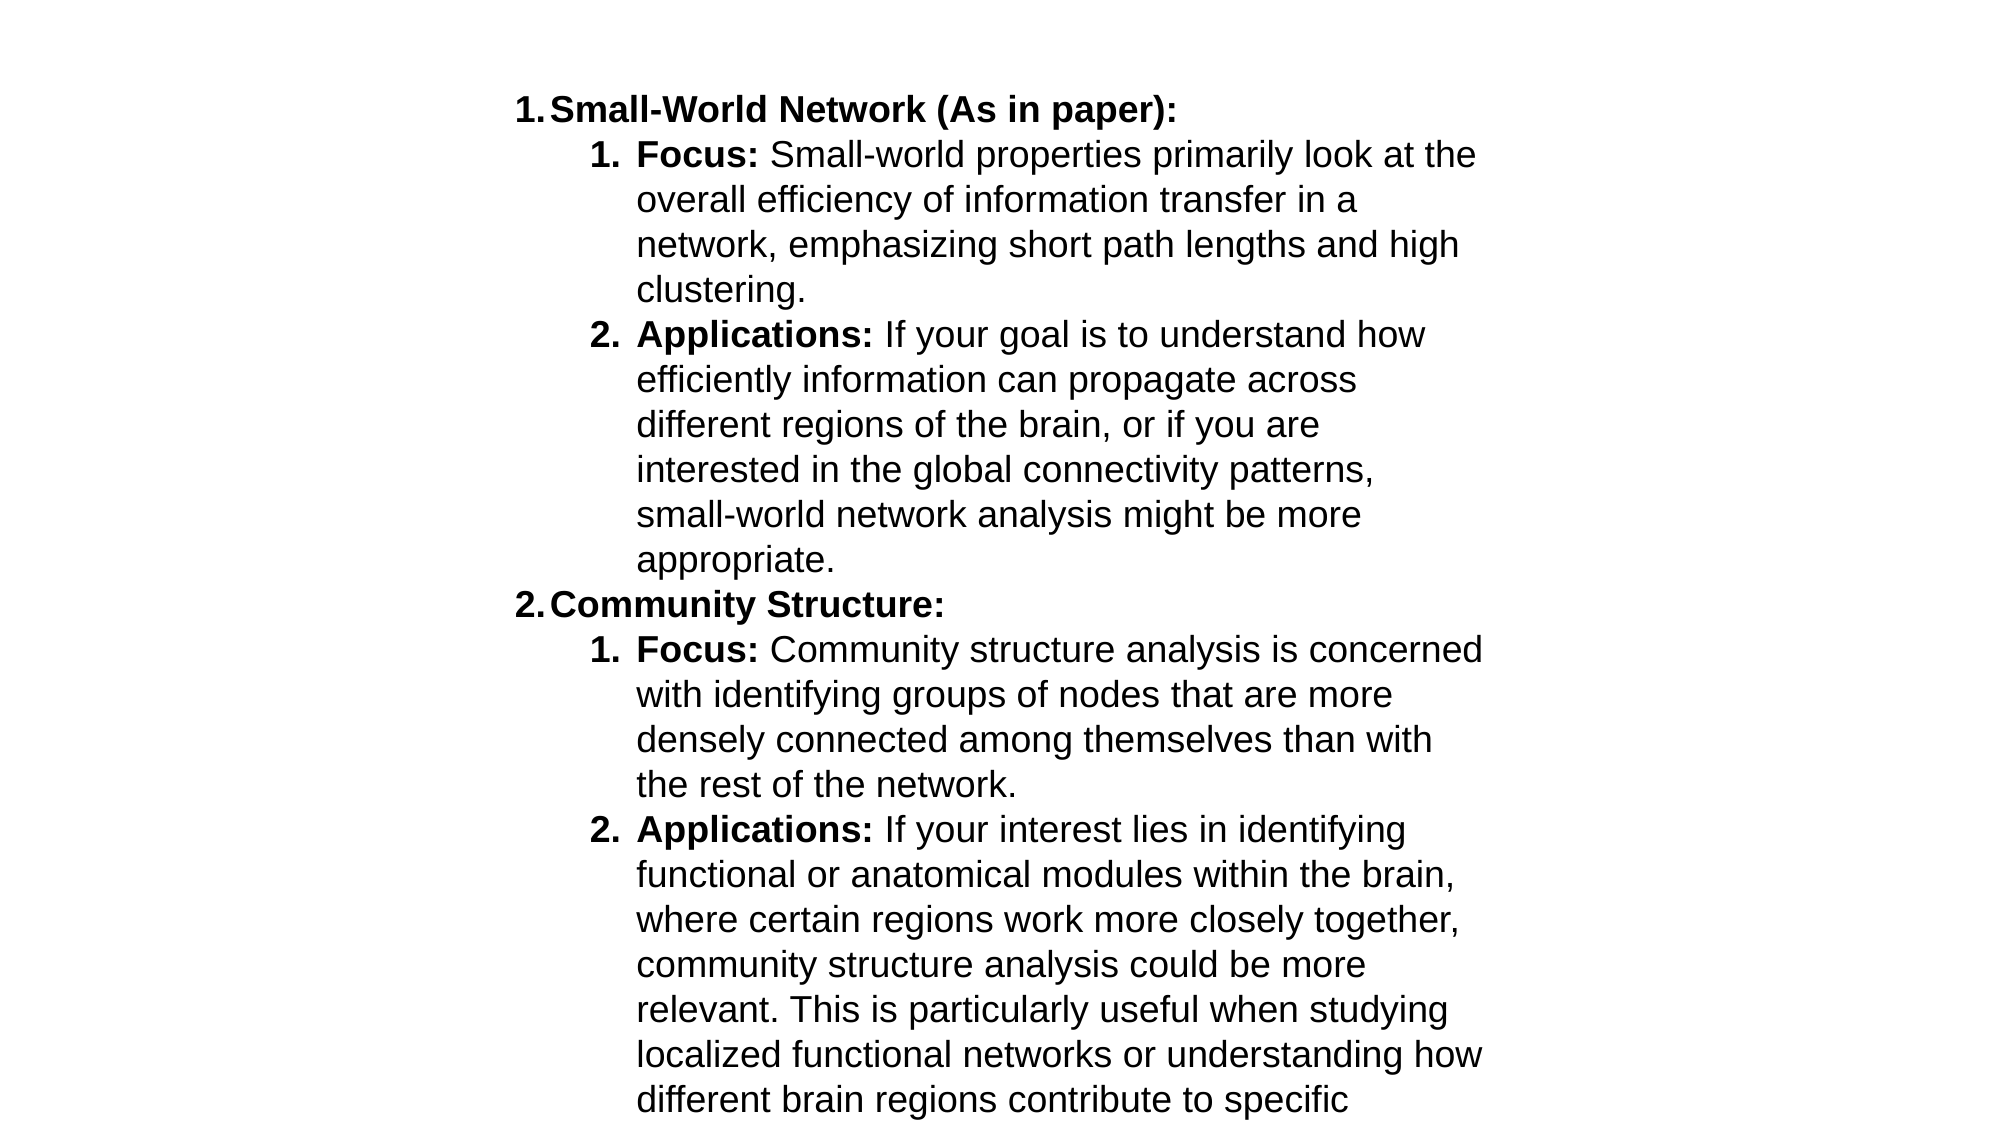

Small-World Network (As in paper):
Focus: Small-world properties primarily look at the overall efficiency of information transfer in a network, emphasizing short path lengths and high clustering.
Applications: If your goal is to understand how efficiently information can propagate across different regions of the brain, or if you are interested in the global connectivity patterns, small-world network analysis might be more appropriate.
Community Structure:
Focus: Community structure analysis is concerned with identifying groups of nodes that are more densely connected among themselves than with the rest of the network.
Applications: If your interest lies in identifying functional or anatomical modules within the brain, where certain regions work more closely together, community structure analysis could be more relevant. This is particularly useful when studying localized functional networks or understanding how different brain regions contribute to specific functions.